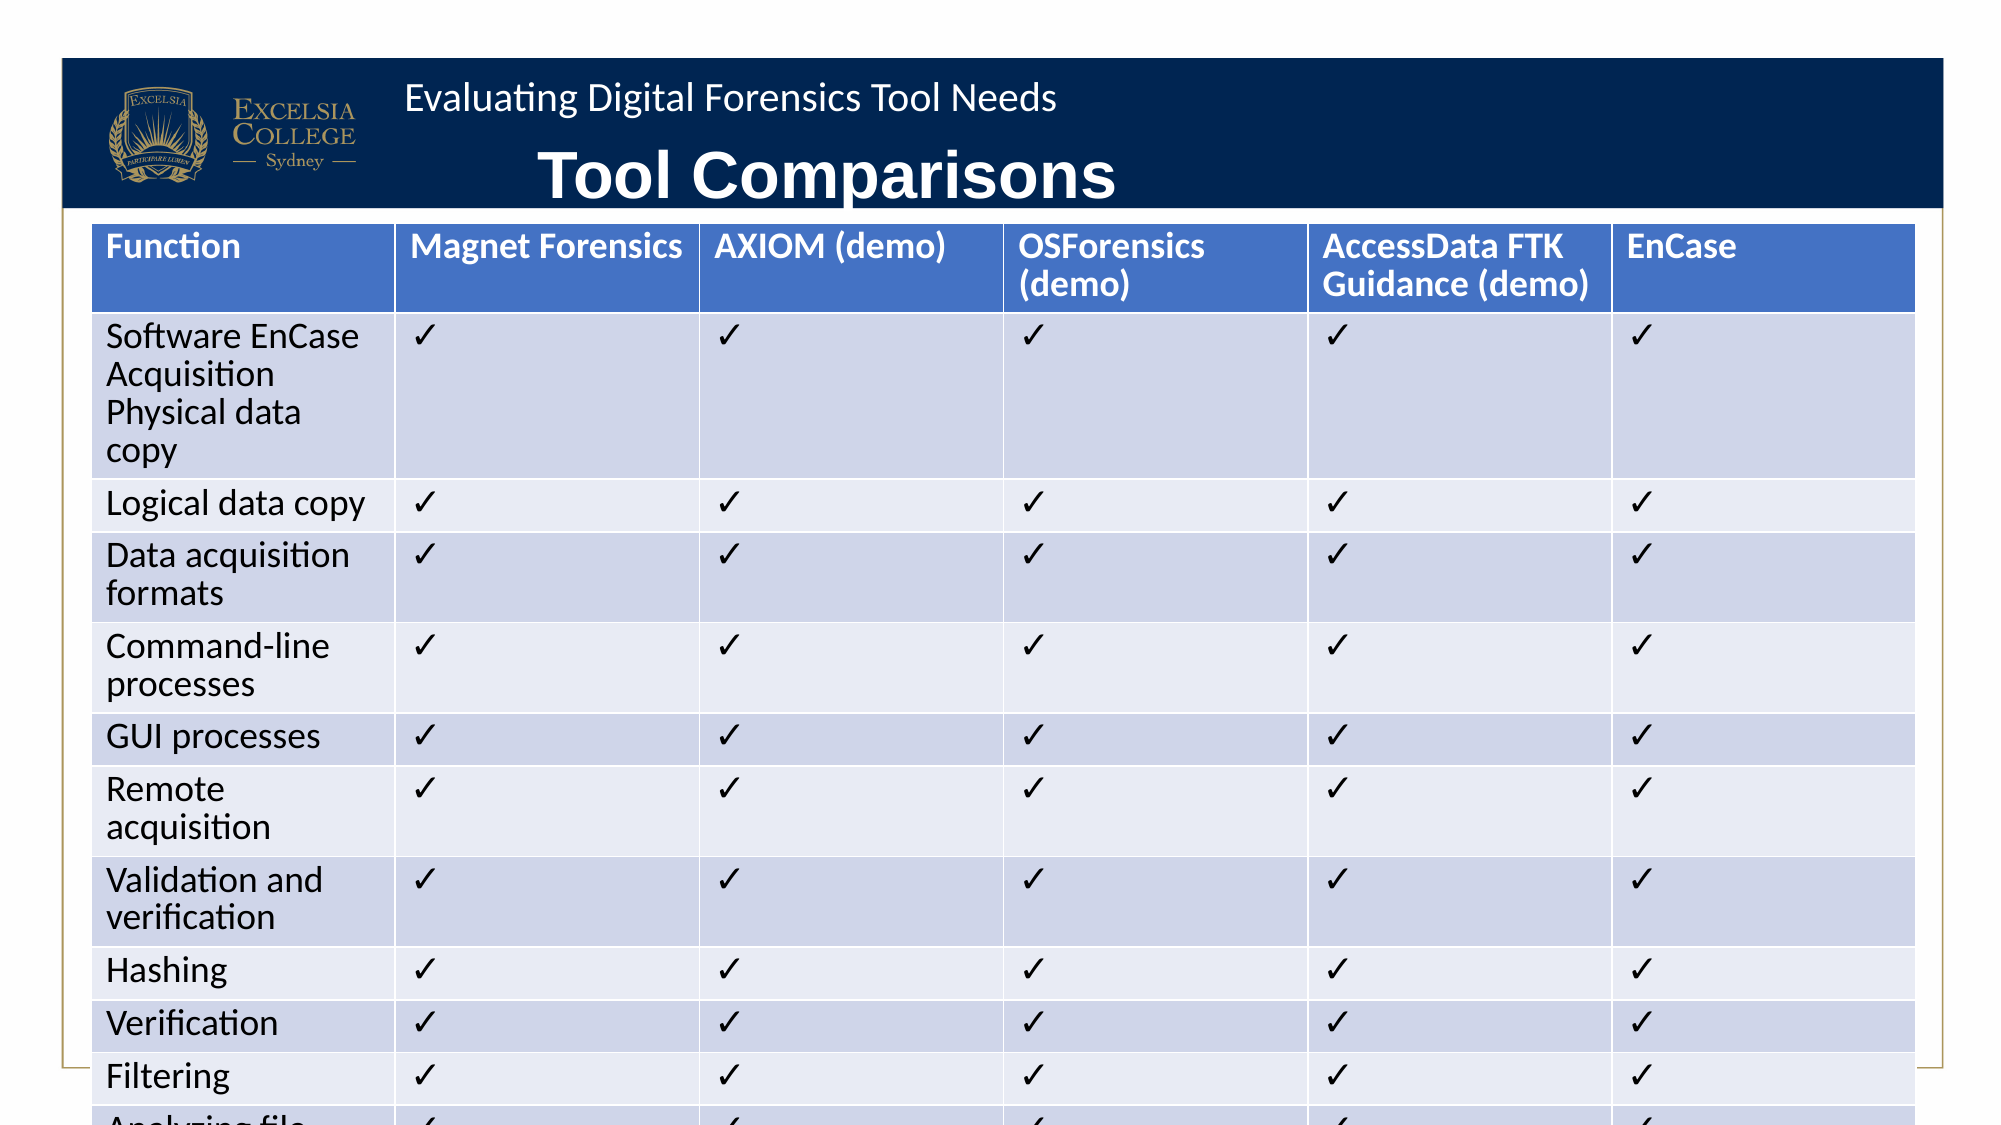

# Evaluating Digital Forensics Tool Needs
Tool Comparisons
| Function | Magnet Forensics | AXIOM (demo) | OSForensics (demo) | AccessData FTK Guidance (demo) | EnCase |
| --- | --- | --- | --- | --- | --- |
| Software EnCase Acquisition Physical data copy | ✓ | ✓ | ✓ | ✓ | ✓ |
| Logical data copy | ✓ | ✓ | ✓ | ✓ | ✓ |
| Data acquisition formats | ✓ | ✓ | ✓ | ✓ | ✓ |
| Command-line processes | ✓ | ✓ | ✓ | ✓ | ✓ |
| GUI processes | ✓ | ✓ | ✓ | ✓ | ✓ |
| Remote acquisition | ✓ | ✓ | ✓ | ✓ | ✓ |
| Validation and verification | ✓ | ✓ | ✓ | ✓ | ✓ |
| Hashing | ✓ | ✓ | ✓ | ✓ | ✓ |
| Verification | ✓ | ✓ | ✓ | ✓ | ✓ |
| Filtering | ✓ | ✓ | ✓ | ✓ | ✓ |
| Analyzing file headers | ✓ | ✓ | ✓ | ✓ | ✓ |
| Extraction | ✓ | ✓ | ✓ | ✓ | ✓ |
| Data viewing | ✓ | ✓ | ✓ | ✓ | ✓ |
| Keyword searching | ✓ | ✓ | ✓ | ✓ | ✓ |
| Decompressing | ✓ | ✓ | ✓ | ✓ | ✓ |
| Carving | ✓ | ✓ | ✓ | ✓ | ✓ |
| Decrypting | ✓ | ✓ | ✓ | ✓ | ✓ |
| Bookmarking | ✓ | ✓ | ✓ | ✓ | ✓ |
| Reconstruction | ✓ | ✓ | ✓ | ✓ | ✓ |
| Disk-to-disk copy | ✓ | ✓ | ✓ | ✓ | ✓ |
| Partition-to-partition copy | ✓ | ✓ | ✓ | ✓ | ✓ |
| Image-to-disk copy | ✓ | ✓ | ✓ | ✓ | ✓ |
| Image-to-partition copy | ✓ | ✓ | ✓ | ✓ | ✓ |
| Disk-to-image copy | ✓ | ✓ | ✓ | ✓ | ✓ |
| Rebuilding files | ✓ | ✓ | ✓ | ✓ | ✓ |
| Reporting | ✓ | ✓ | ✓ | ✓ | ✓ |
| Bookmarking/tagging | ✓ | ✓ | ✓ | ✓ | ✓ |
| Log reports | ✓ | ✓ | ✓ | ✓ | ✓ |
| Timeline | ✓ | ✓ | ✓ | ✓ | ✓ |
| Report generator | ✓ | ✓ | ✓ | ✓ | ✓ |
| Automation and other features | ✓ | ✓ | ✓ | ✓ | ✓ |
| Scripting language | ✓ | ✓ | ✓ | ✓ | ✓ |
| Mount virtual machines | ✓ | ✓ | ✓ | ✓ | ✓ |
| E-discovery | ✓ | ✓ | ✓ | ✓ | ✓ |